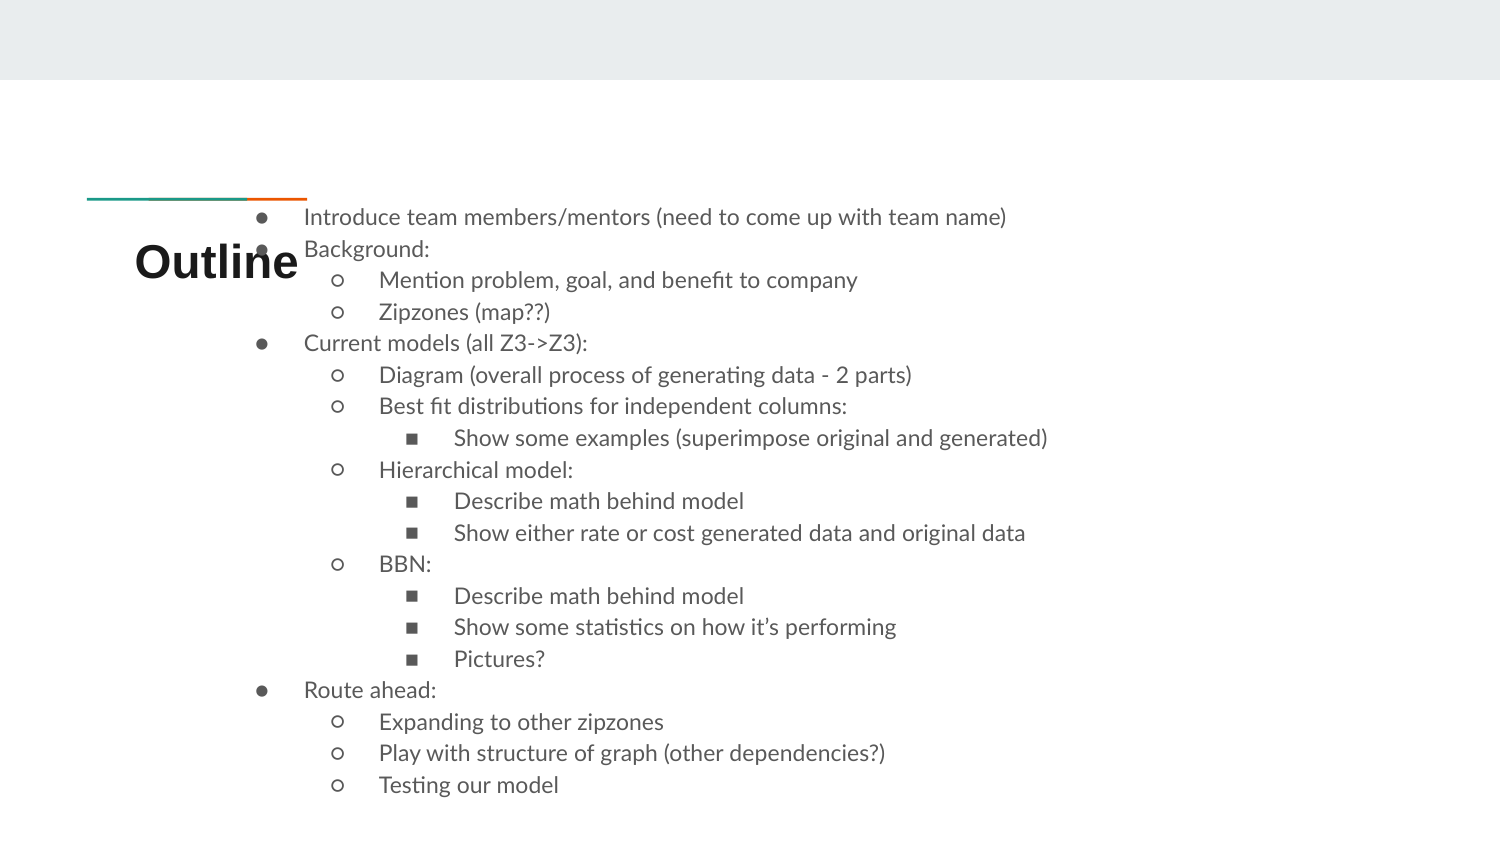

Introduce team members/mentors (need to come up with team name)
Background:
Mention problem, goal, and benefit to company
Zipzones (map??)
Current models (all Z3->Z3):
Diagram (overall process of generating data - 2 parts)
Best fit distributions for independent columns:
Show some examples (superimpose original and generated)
Hierarchical model:
Describe math behind model
Show either rate or cost generated data and original data
BBN:
Describe math behind model
Show some statistics on how it’s performing
Pictures?
Route ahead:
Expanding to other zipzones
Play with structure of graph (other dependencies?)
Testing our model
# Outline